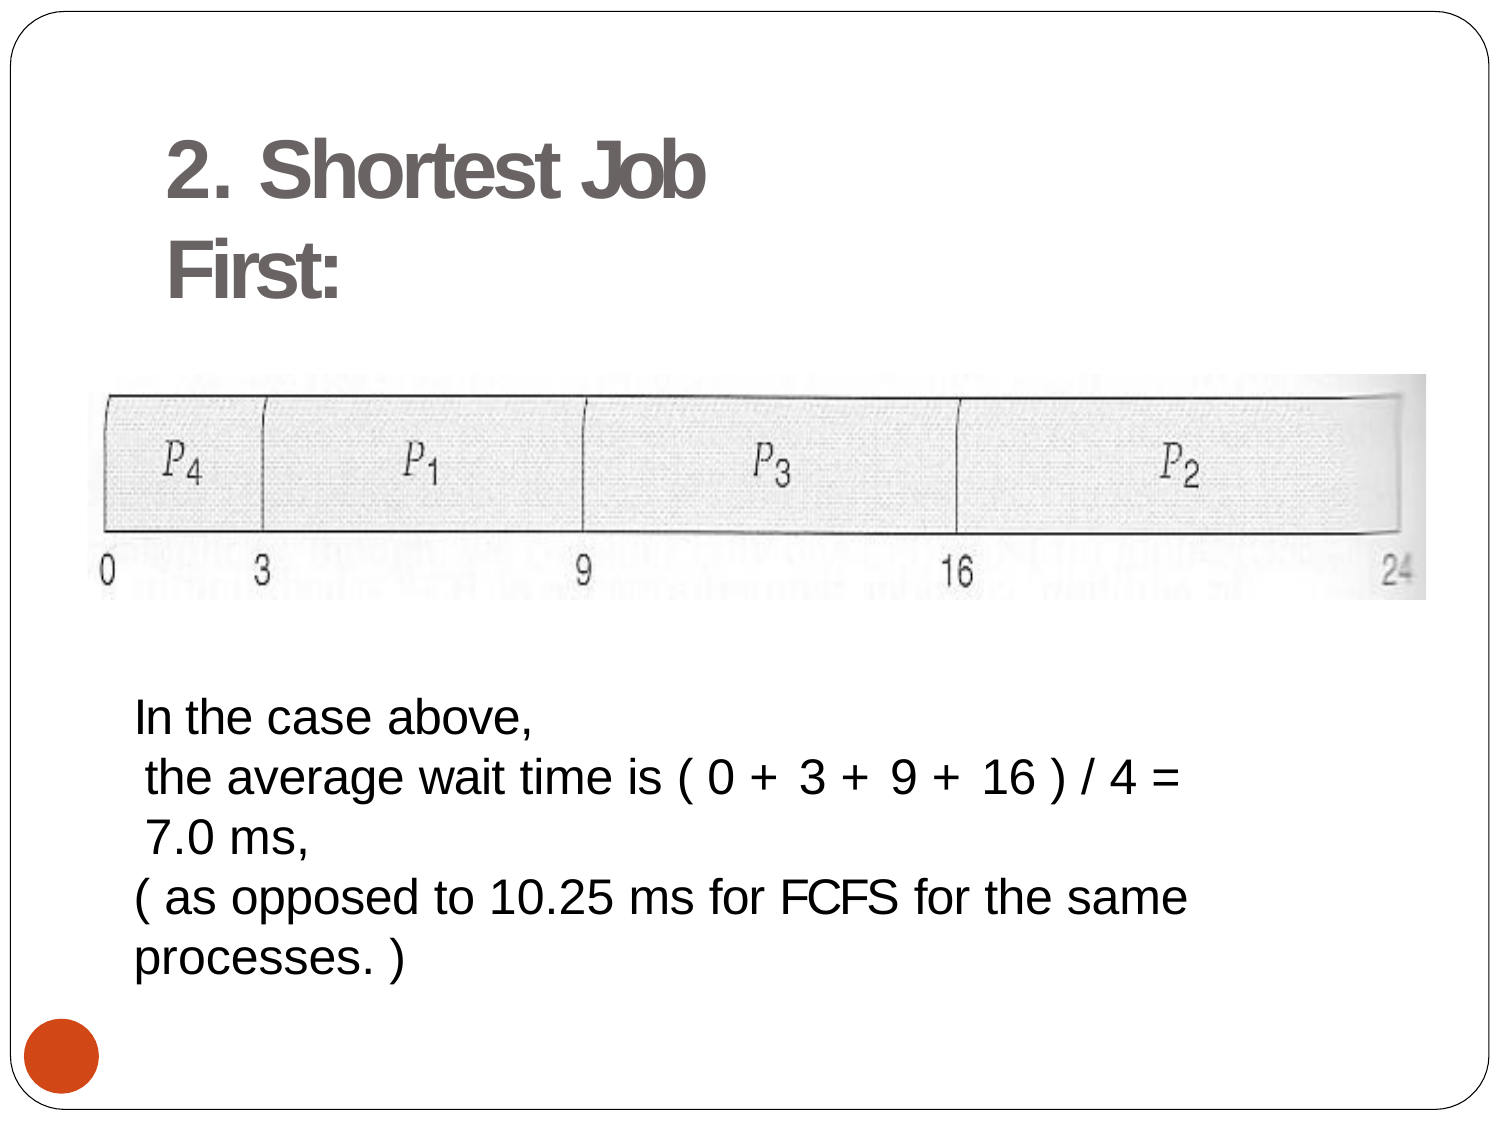

# 2. Shortest Job First:

In the case above,
the average wait time is ( 0 + 3 + 9 + 16 ) / 4 = 7.0 ms,
( as opposed to 10.25 ms for FCFS for the same processes. )